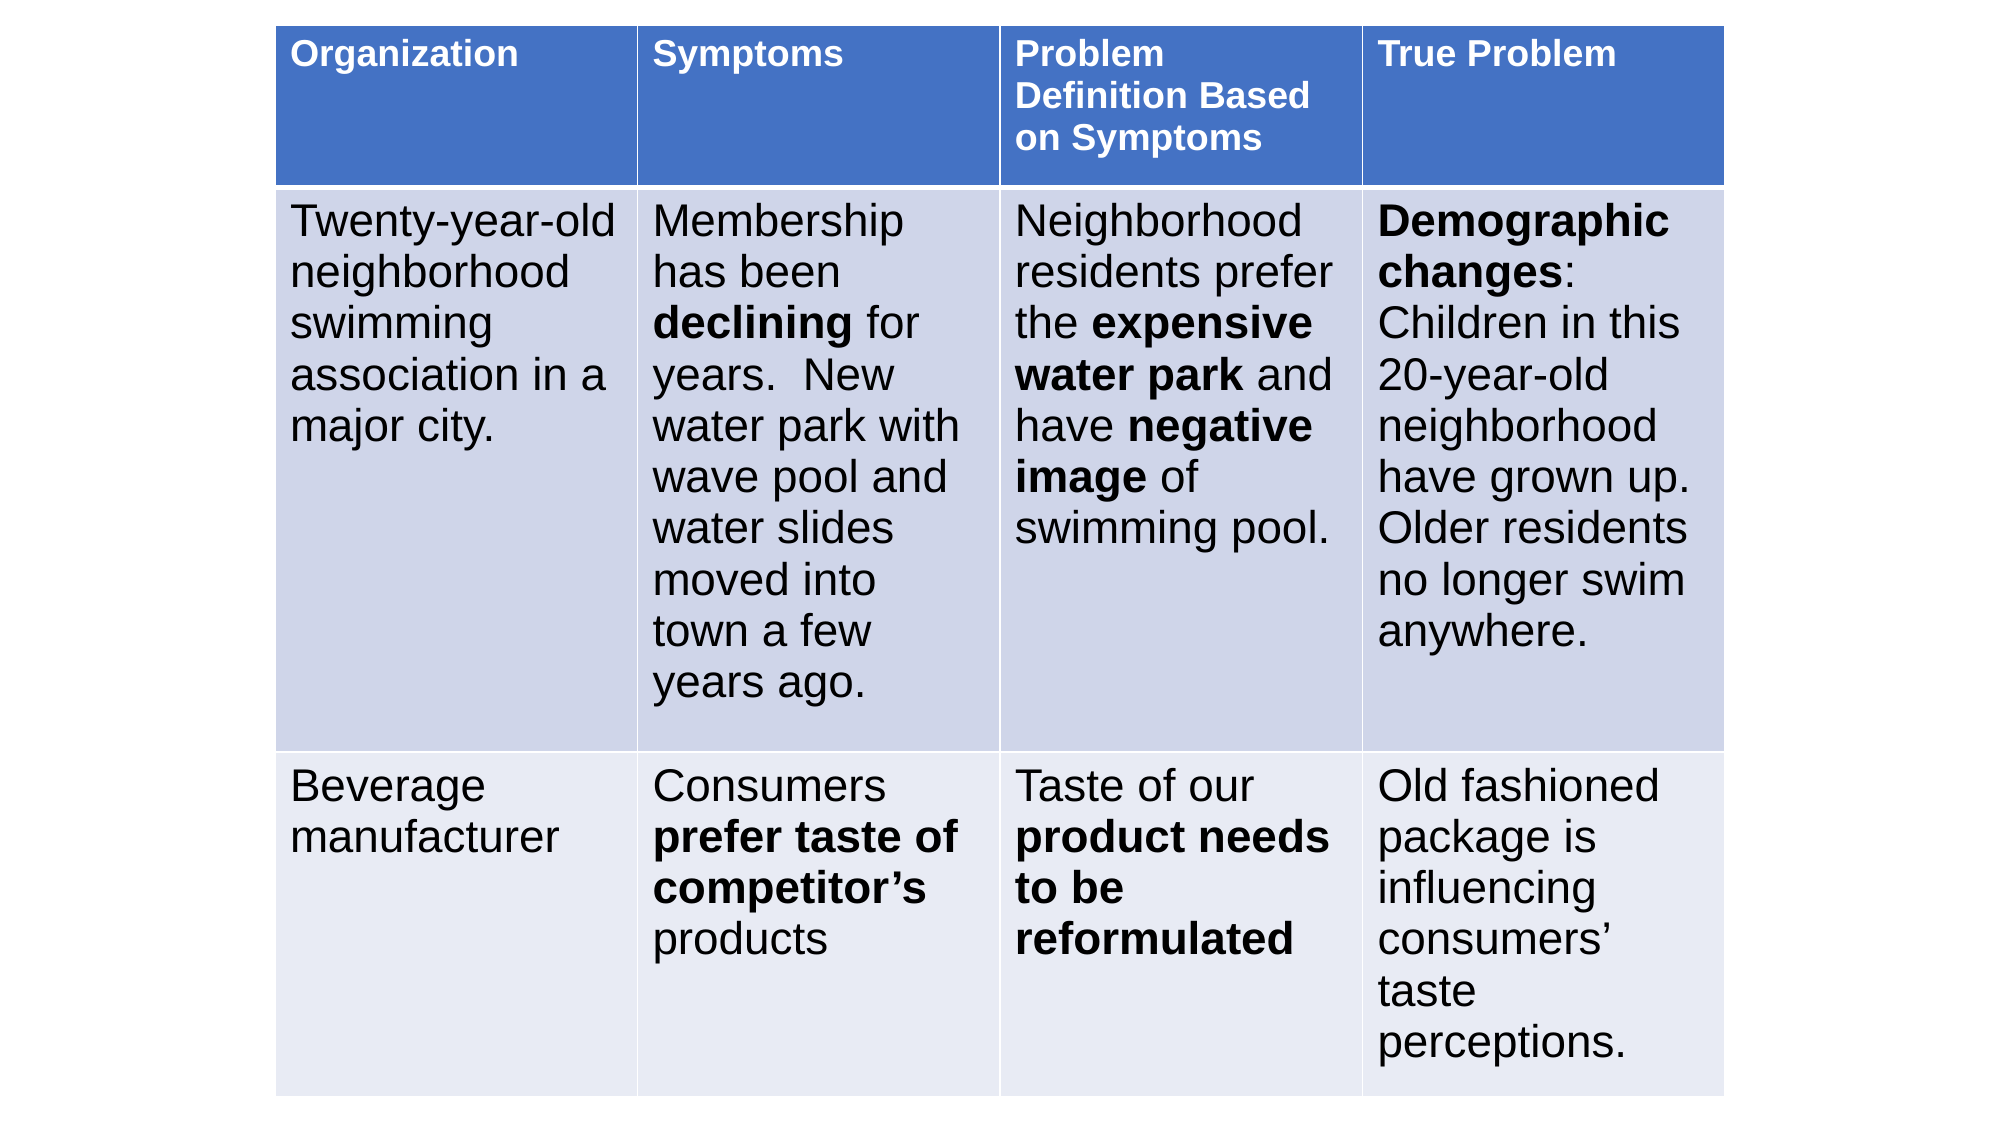

| Organization | Symptoms | Problem Definition Based on Symptoms | True Problem |
| --- | --- | --- | --- |
| Twenty-year-old neighborhood swimming association in a major city. | Membership has been declining for years. New water park with wave pool and water slides moved into town a few years ago. | Neighborhood residents prefer the expensive water park and have negative image of swimming pool. | Demographic changes: Children in this 20-year-old neighborhood have grown up. Older residents no longer swim anywhere. |
| Beverage manufacturer | Consumers prefer taste of competitor’s products | Taste of our product needs to be reformulated | Old fashioned package is influencing consumers’ taste perceptions. |